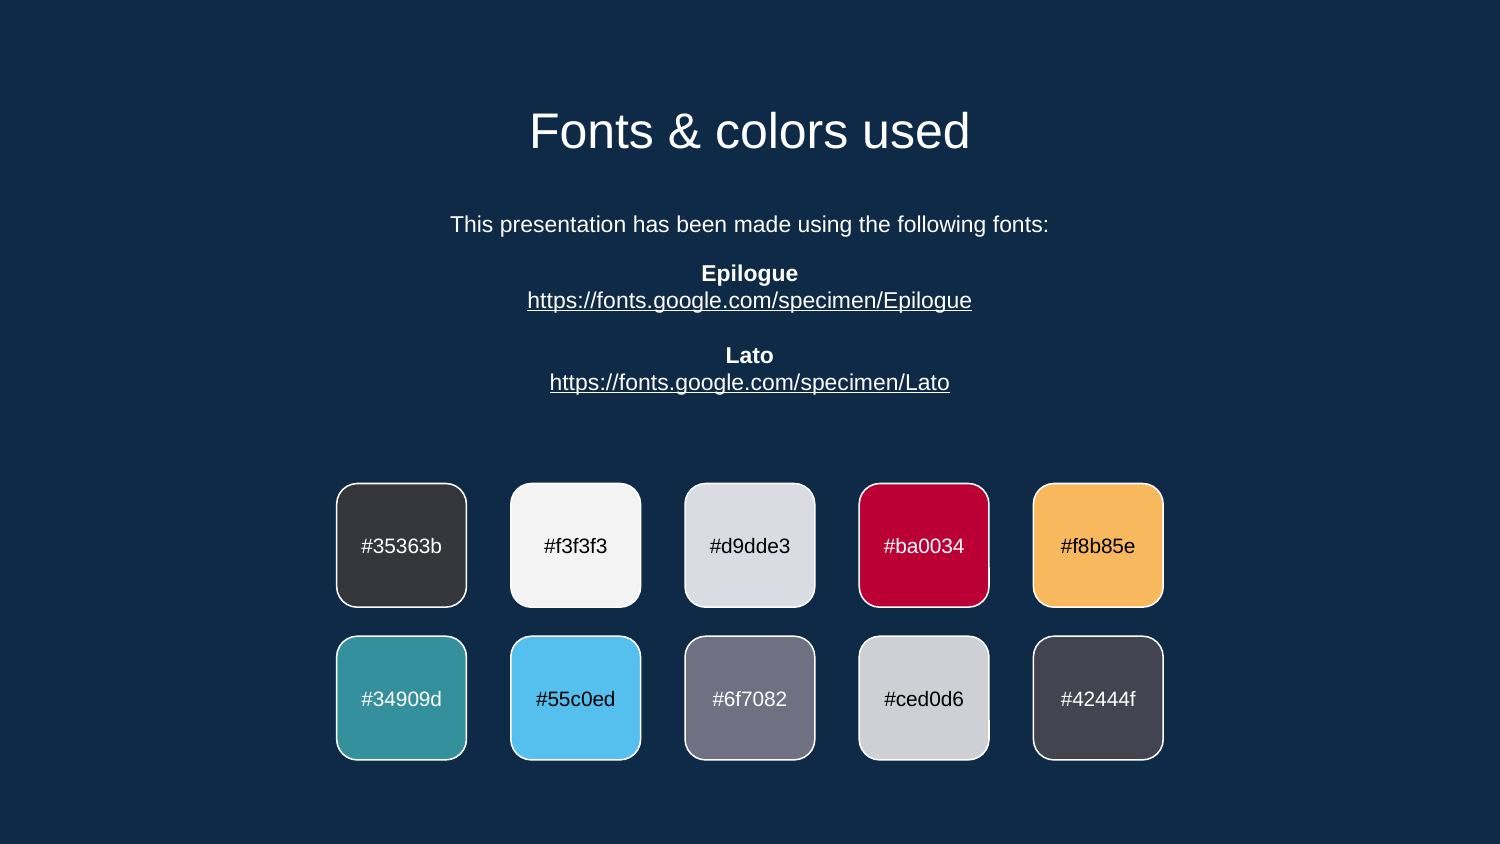

# Fonts & colors used
This presentation has been made using the following fonts:
Epilogue
https://fonts.google.com/specimen/Epilogue

Lato
https://fonts.google.com/specimen/Lato

#35363b
#f3f3f3
#d9dde3
#ba0034
#f8b85e

#34909d
#55c0ed
#6f7082
#ced0d6
#42444f